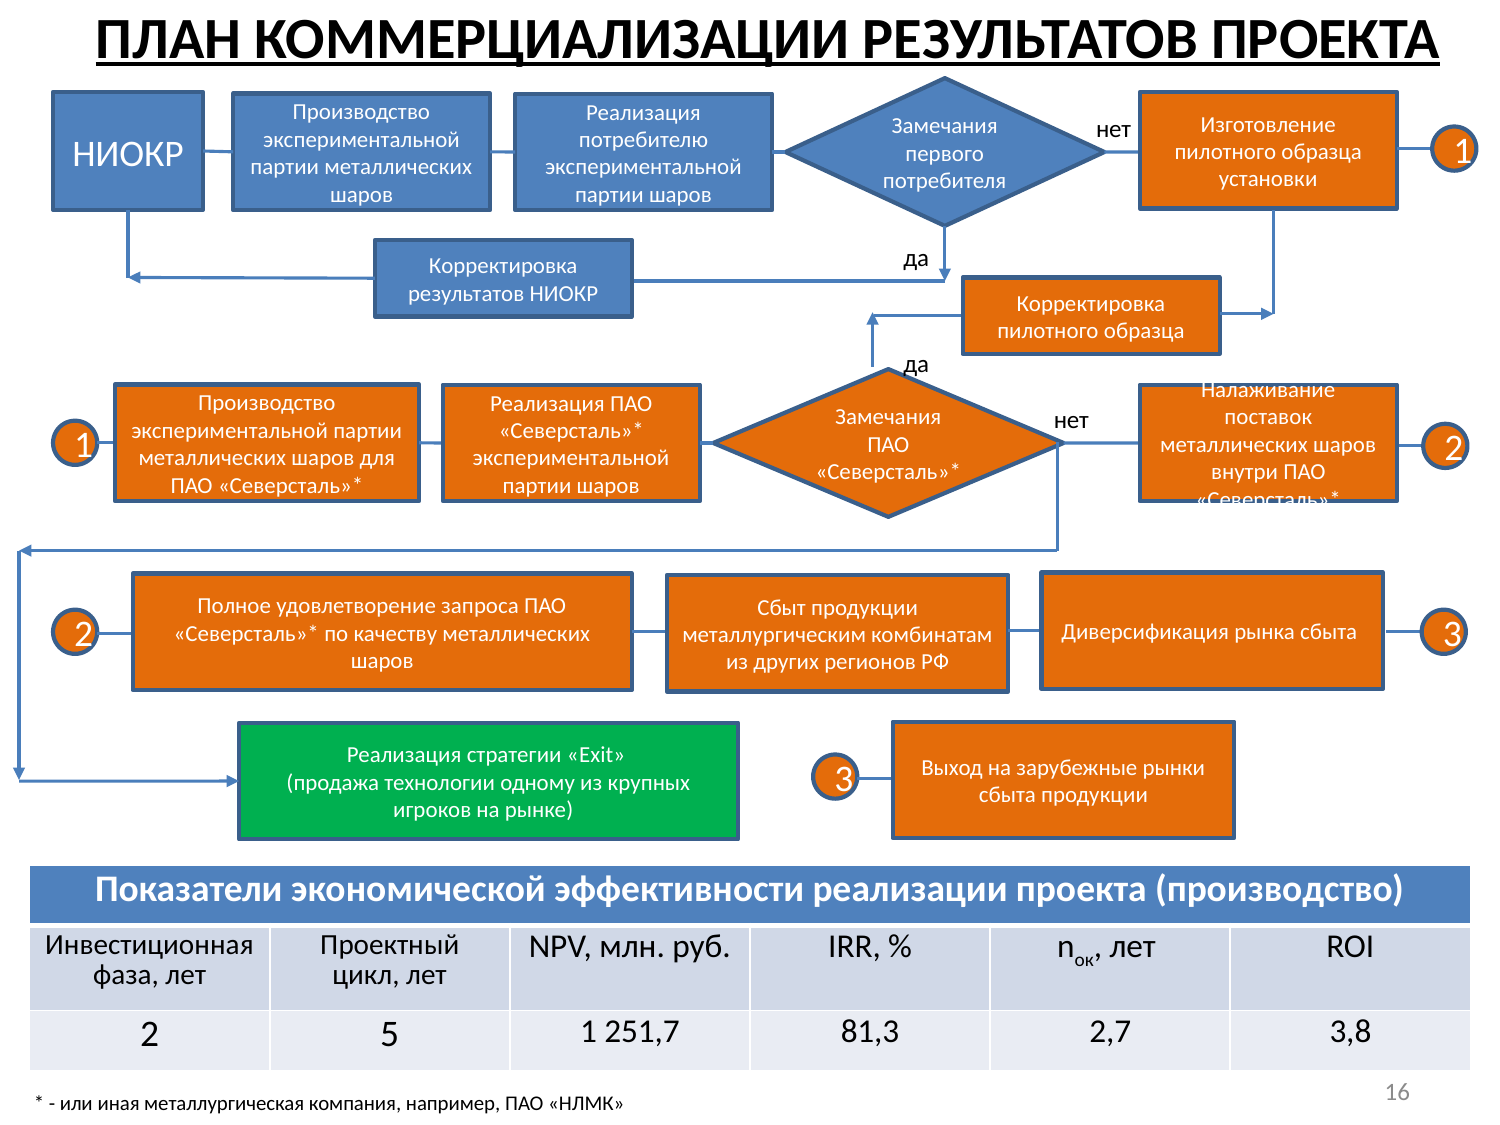

ПЛАН КОММЕРЦИАЛИЗАЦИИ РЕЗУЛЬТАТОВ ПРОЕКТА
Замечания первого потребителя
НИОКР
Изготовление пилотного образца установки
Производство экспериментальной партии металлических шаров
Реализация потребителю экспериментальной партии шаров
нет
1
да
Корректировка результатов НИОКР
Корректировка пилотного образца
да
Замечания ПАО «Северсталь»*
Производство экспериментальной партии металлических шаров для ПАО «Северсталь»*
Реализация ПАО «Северсталь»* экспериментальной партии шаров
Налаживание поставок металлических шаров внутри ПАО «Северсталь»*
нет
1
2
Диверсификация рынка сбыта
Полное удовлетворение запроса ПАО «Северсталь»* по качеству металлических шаров
Сбыт продукции металлургическим комбинатам из других регионов РФ
2
3
Выход на зарубежные рынки сбыта продукции
Реализация стратегии «Exit»
(продажа технологии одному из крупных игроков на рынке)
3
| Показатели экономической эффективности реализации проекта (производство) |  |  |  |  |  |
| --- | --- | --- | --- | --- | --- |
| Инвестиционная фаза, лет | Проектный цикл, лет | NPV, млн. руб. | IRR, % | nок, лет | ROI |
| 2 | 5 | 1 251,7 | 81,3 | 2,7 | 3,8 |
16
* - или иная металлургическая компания, например, ПАО «НЛМК»